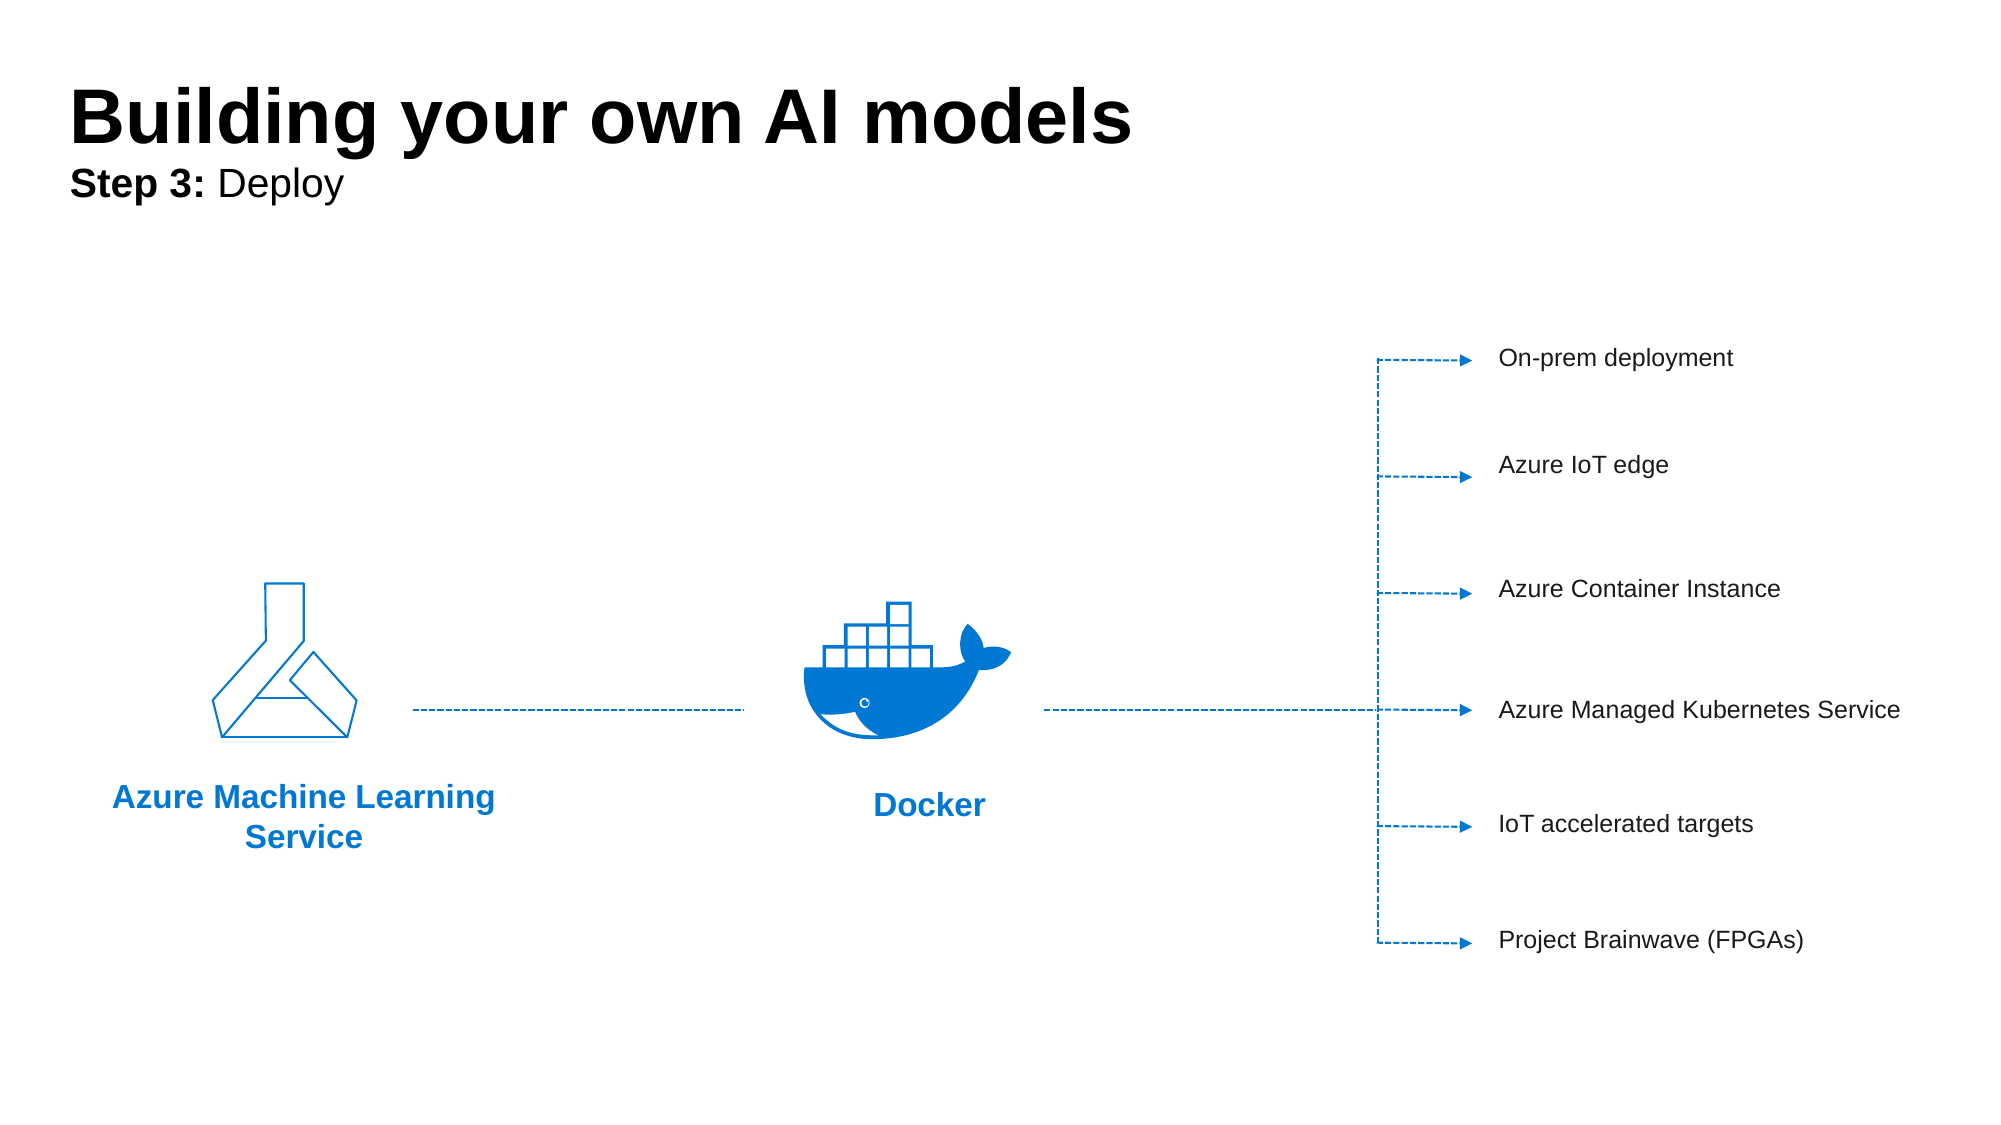

# Building your own AI models
Step 3: Deploy
On-prem deployment
Azure IoT edge
Azure Container Instance

Azure Managed Kubernetes Service
Azure Machine Learning Service
Docker
IoT accelerated targets
Project Brainwave (FPGAs)